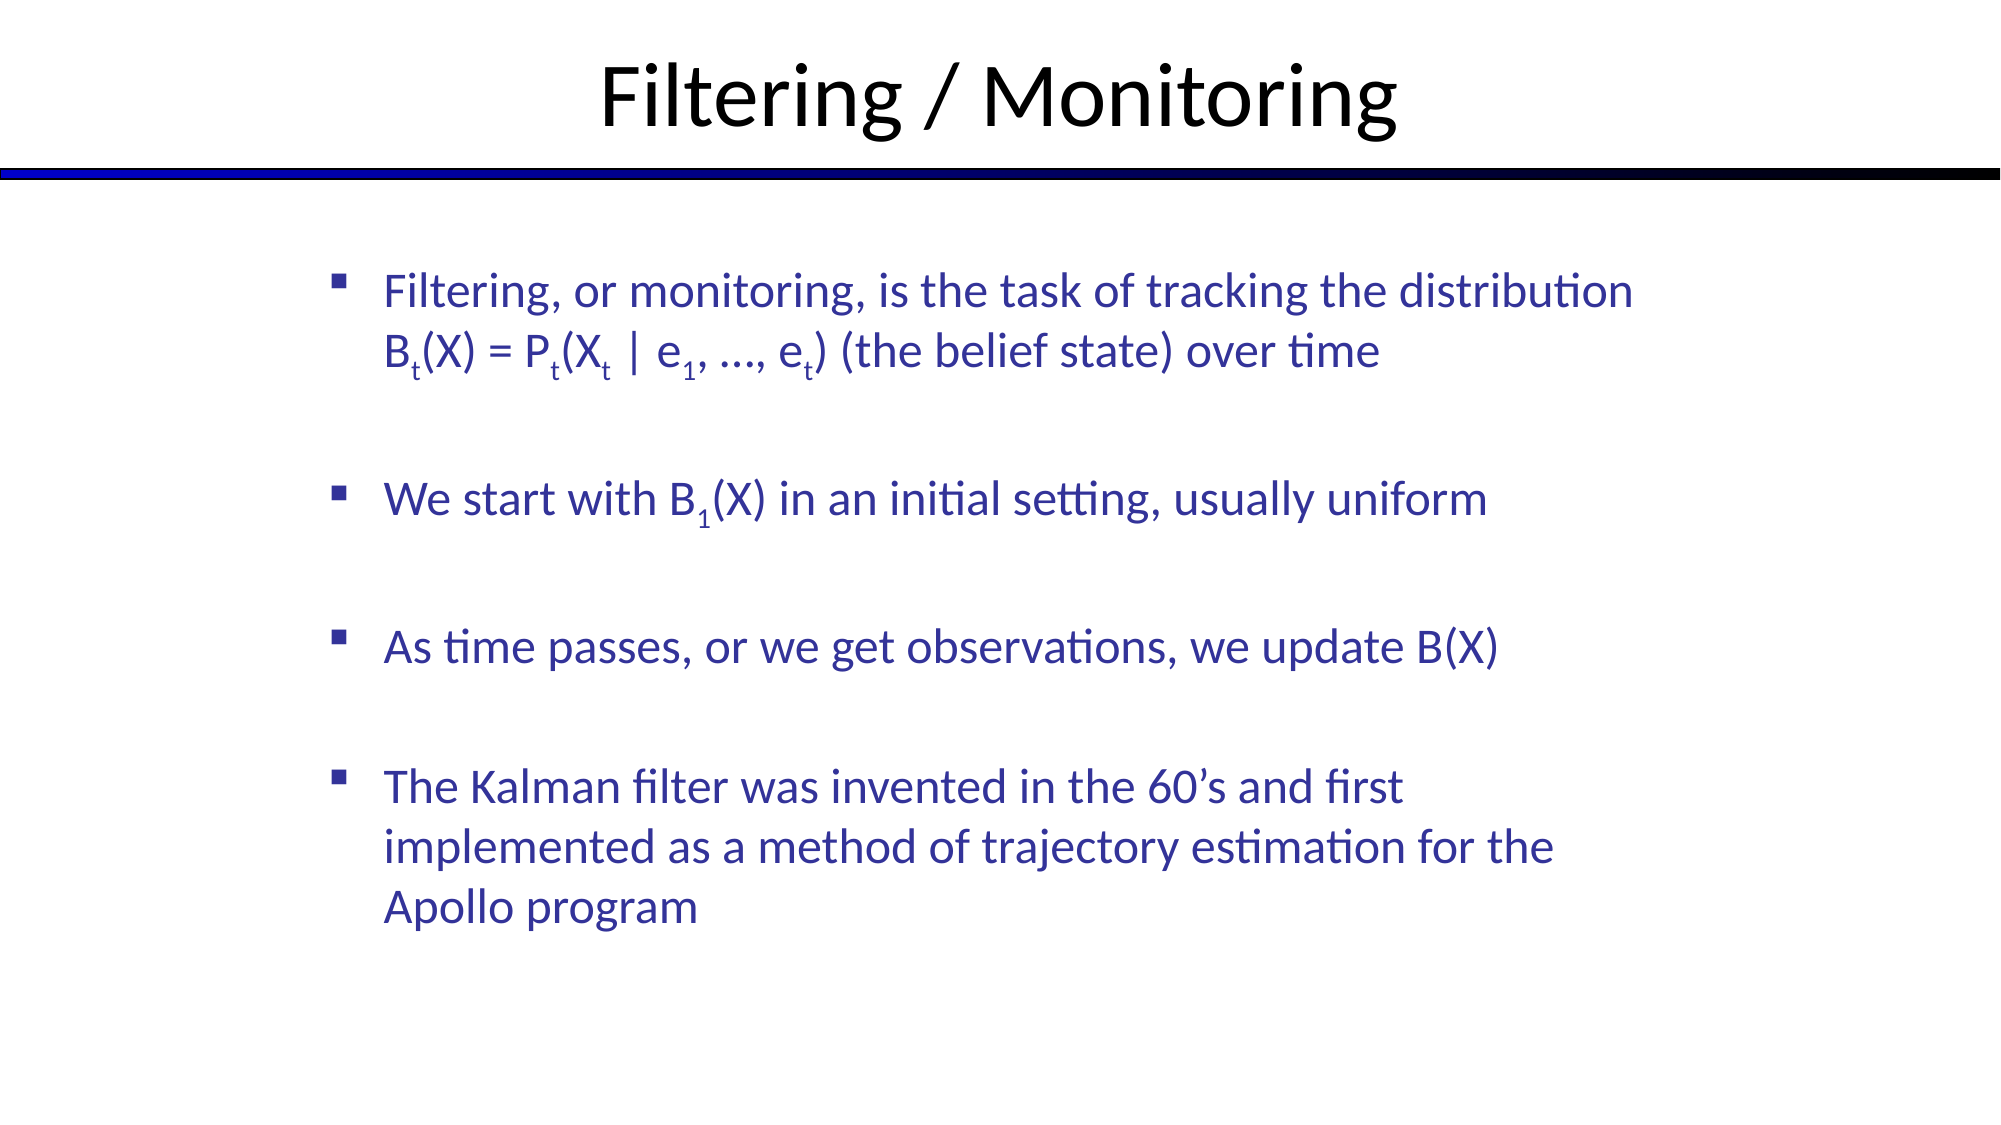

# Filtering / Monitoring
Filtering, or monitoring, is the task of tracking the distribution Bt(X) = Pt(Xt | e1, …, et) (the belief state) over time

We start with B1(X) in an initial setting, usually uniform

As time passes, or we get observations, we update B(X)

The Kalman filter was invented in the 60’s and first implemented as a method of trajectory estimation for the Apollo program